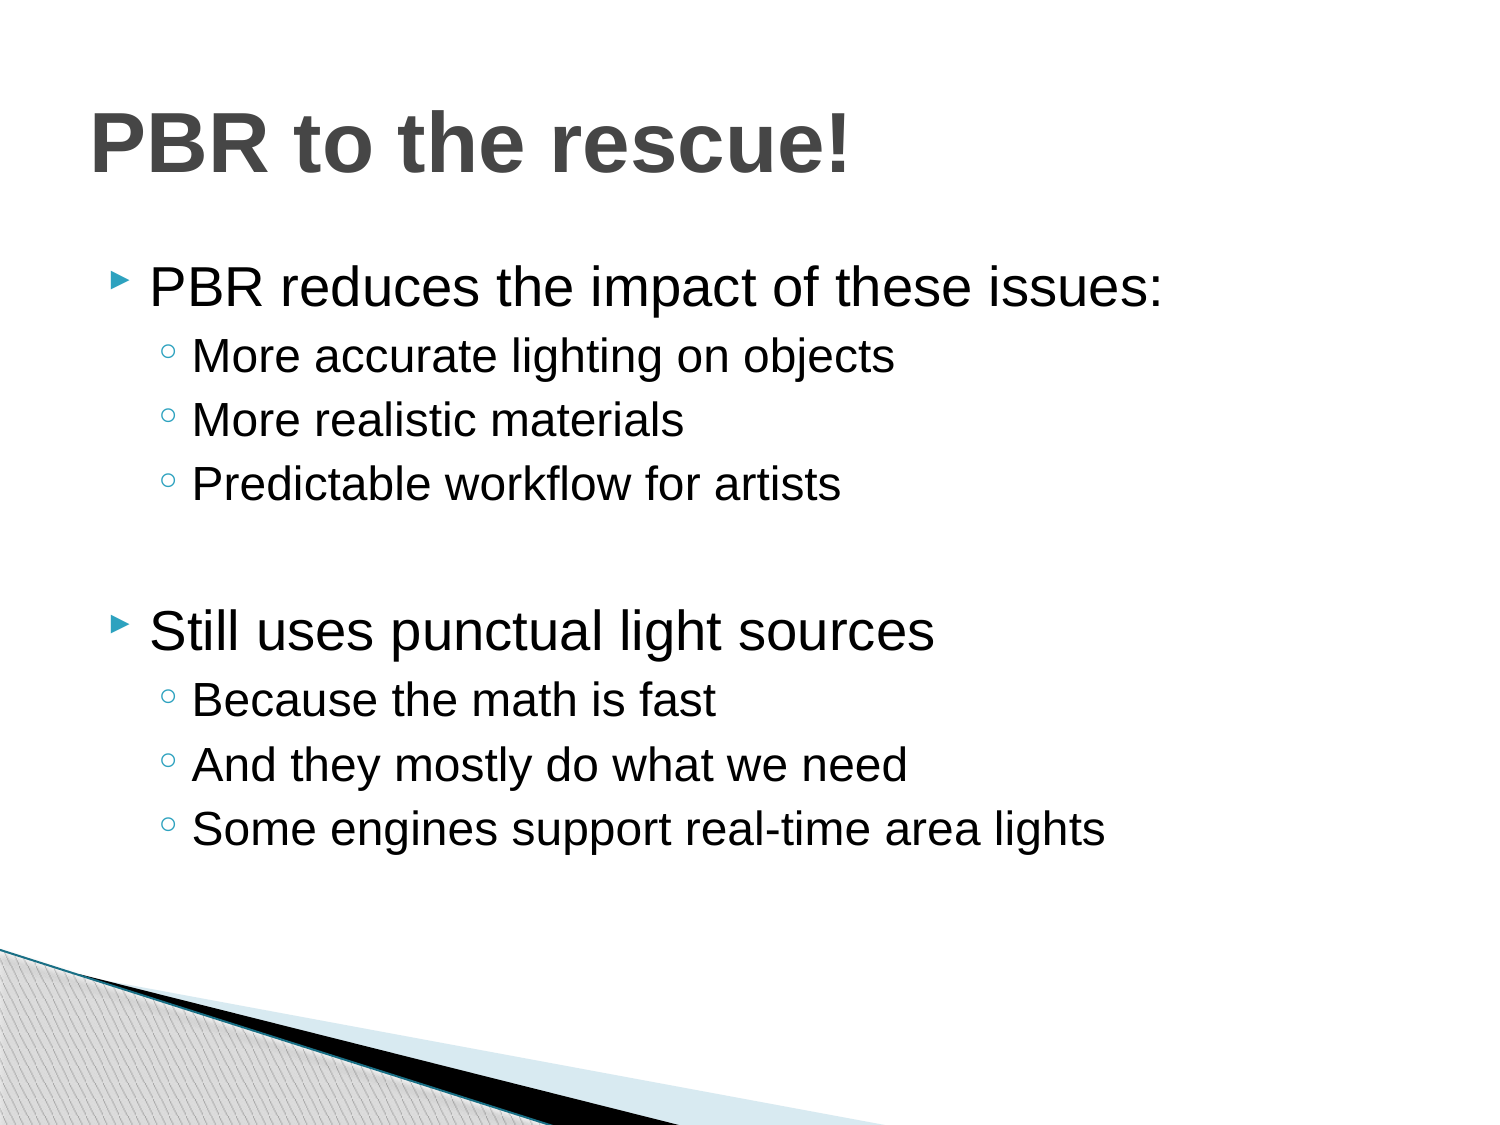

# PBR to the rescue!
PBR reduces the impact of these issues:
More accurate lighting on objects
More realistic materials
Predictable workflow for artists

Still uses punctual light sources
Because the math is fast
And they mostly do what we need
Some engines support real-time area lights